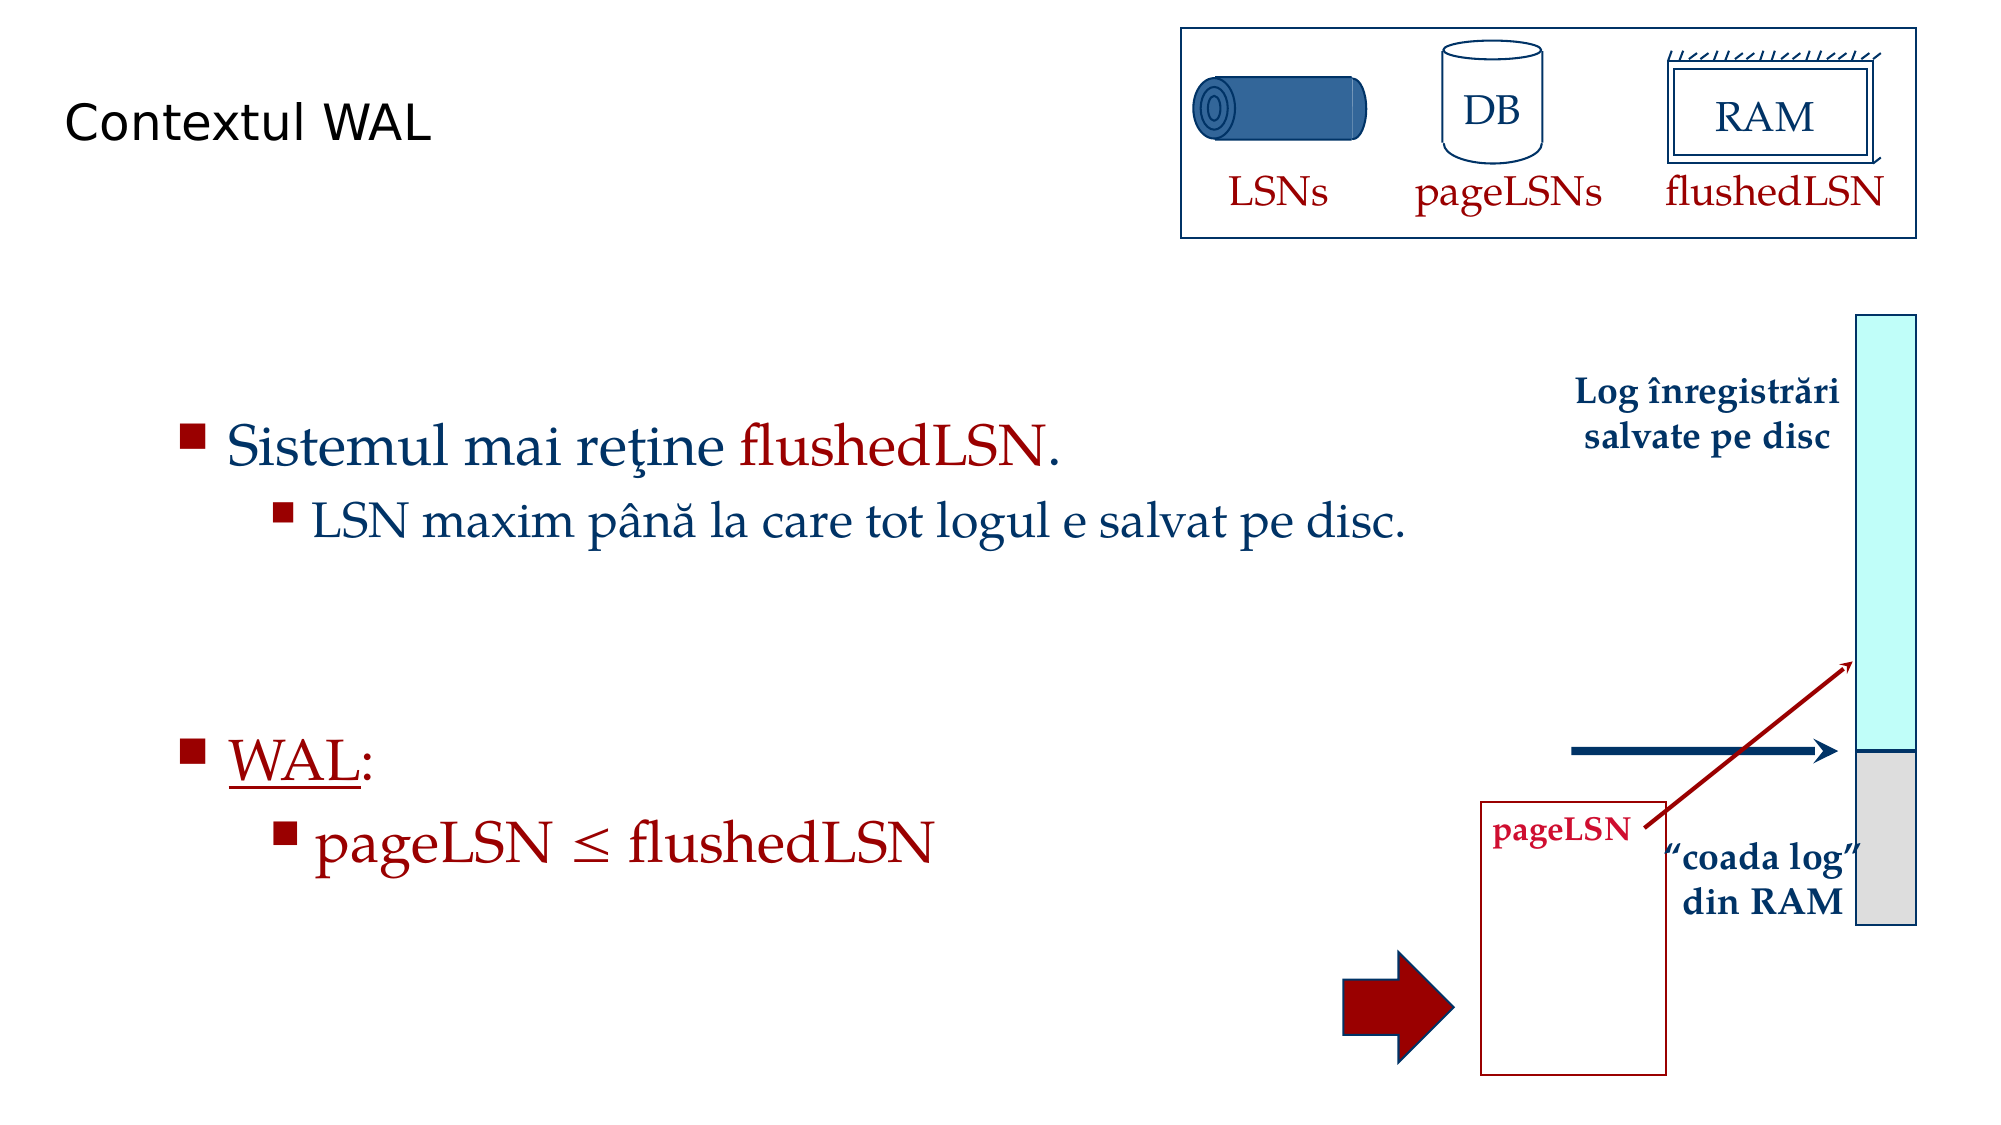

DB

RAM
Contextul WAL
LSNs
pageLSNs
flushedLSN

Log înregistrări
salvate pe disc
 Sistemul mai reţine flushedLSN.
 LSN maxim până la care tot logul e salvat pe disc.

 WAL:
 pageLSN ≤ flushedLSN

pageLSN

“coada log”
  din RAM